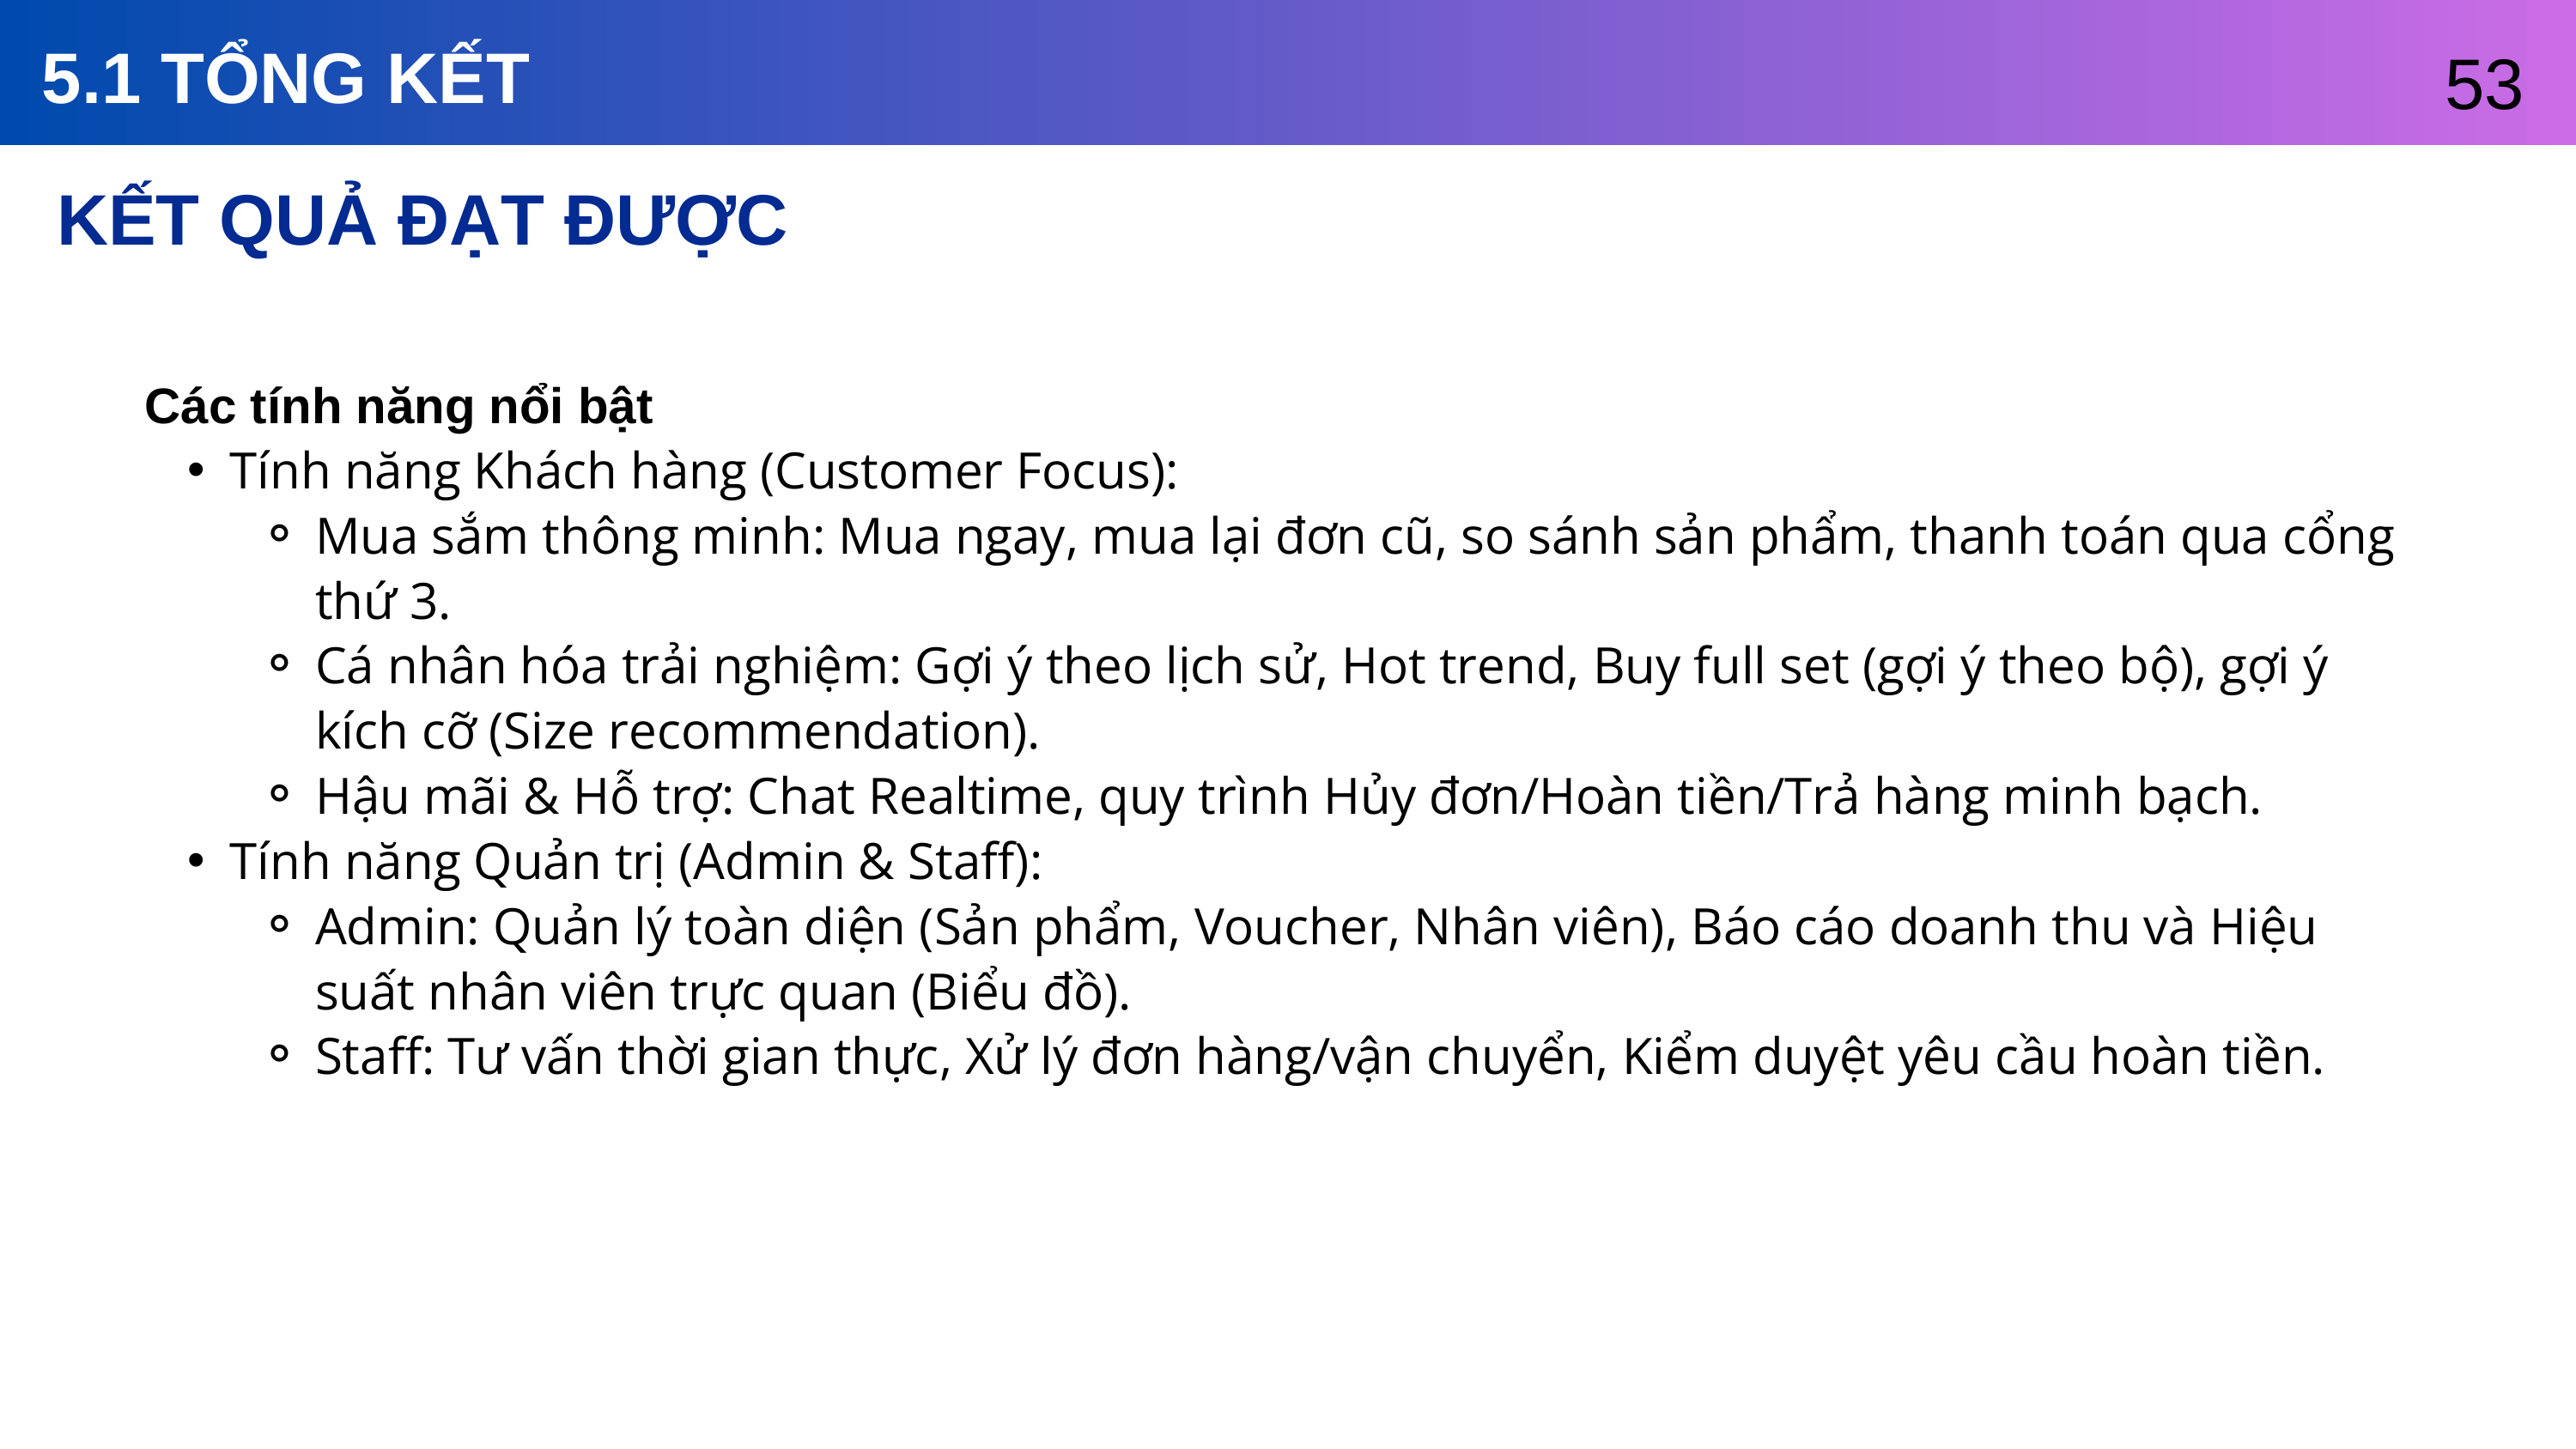

53
5.1 TỔNG KẾT
KẾT QUẢ ĐẠT ĐƯỢC
Các tính năng nổi bật
Tính năng Khách hàng (Customer Focus):
Mua sắm thông minh: Mua ngay, mua lại đơn cũ, so sánh sản phẩm, thanh toán qua cổng thứ 3.
Cá nhân hóa trải nghiệm: Gợi ý theo lịch sử, Hot trend, Buy full set (gợi ý theo bộ), gợi ý kích cỡ (Size recommendation).
Hậu mãi & Hỗ trợ: Chat Realtime, quy trình Hủy đơn/Hoàn tiền/Trả hàng minh bạch.
Tính năng Quản trị (Admin & Staff):
Admin: Quản lý toàn diện (Sản phẩm, Voucher, Nhân viên), Báo cáo doanh thu và Hiệu suất nhân viên trực quan (Biểu đồ).
Staff: Tư vấn thời gian thực, Xử lý đơn hàng/vận chuyển, Kiểm duyệt yêu cầu hoàn tiền.